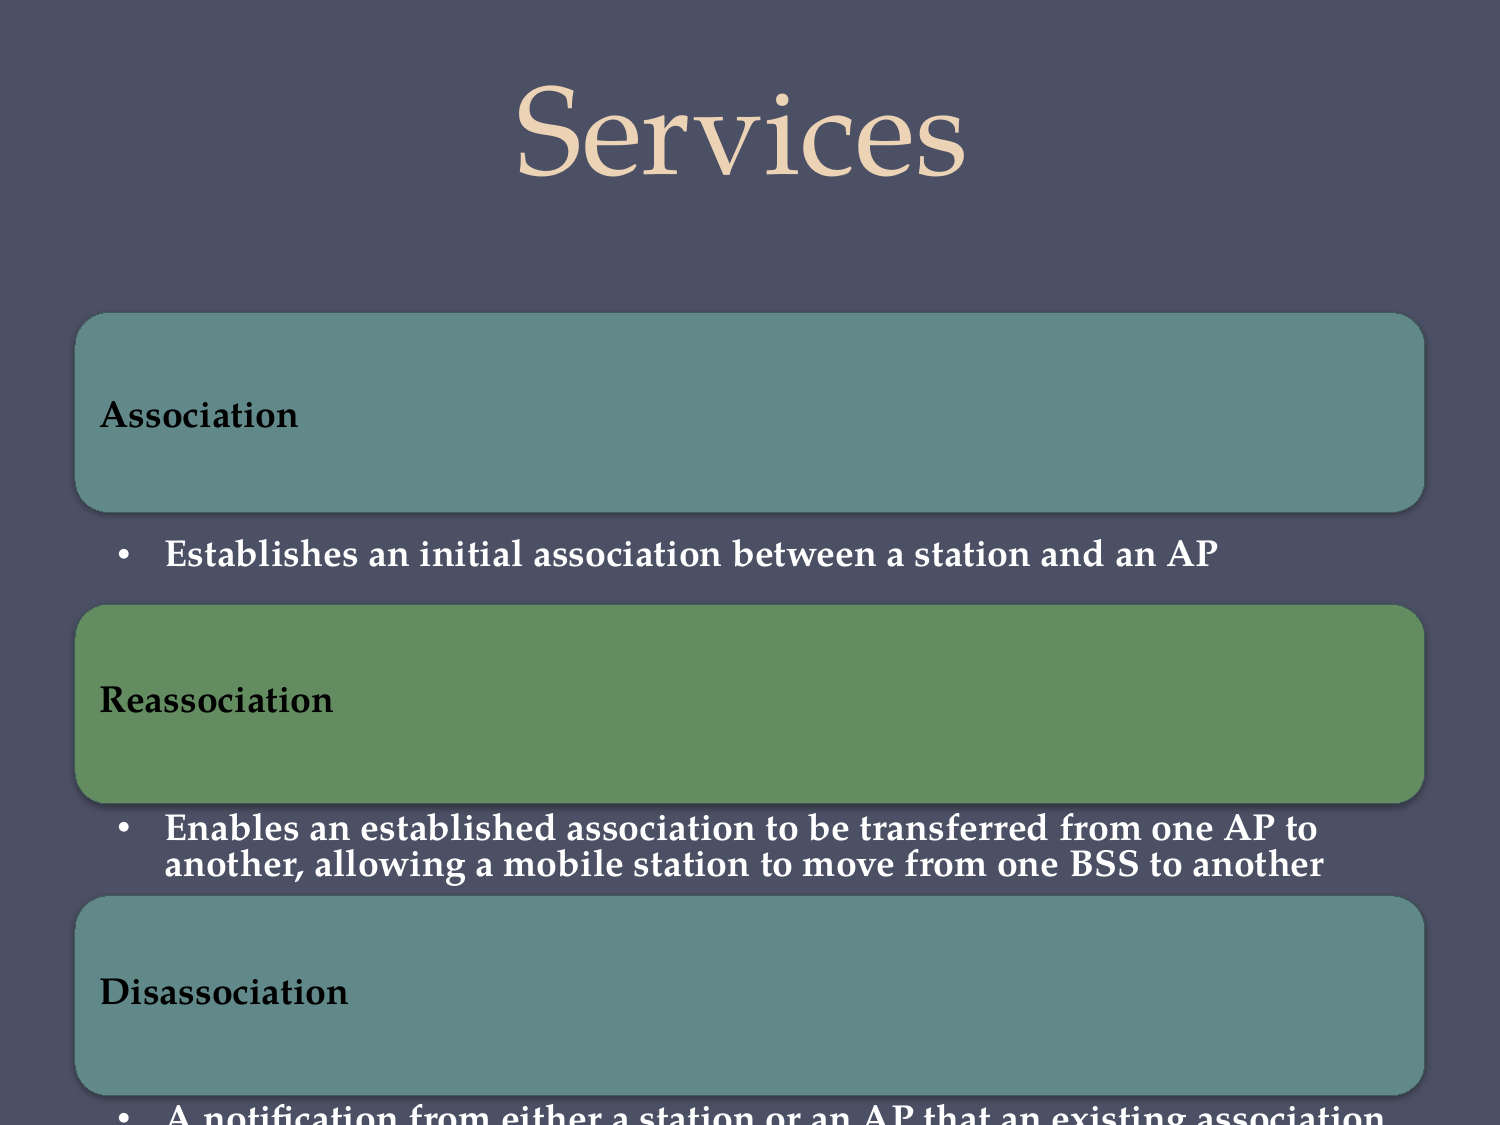

# Services
Association
Establishes an initial association between a station and an AP
Reassociation
Enables an established association to be transferred from one AP to another, allowing a mobile station to move from one BSS to another
Disassociation